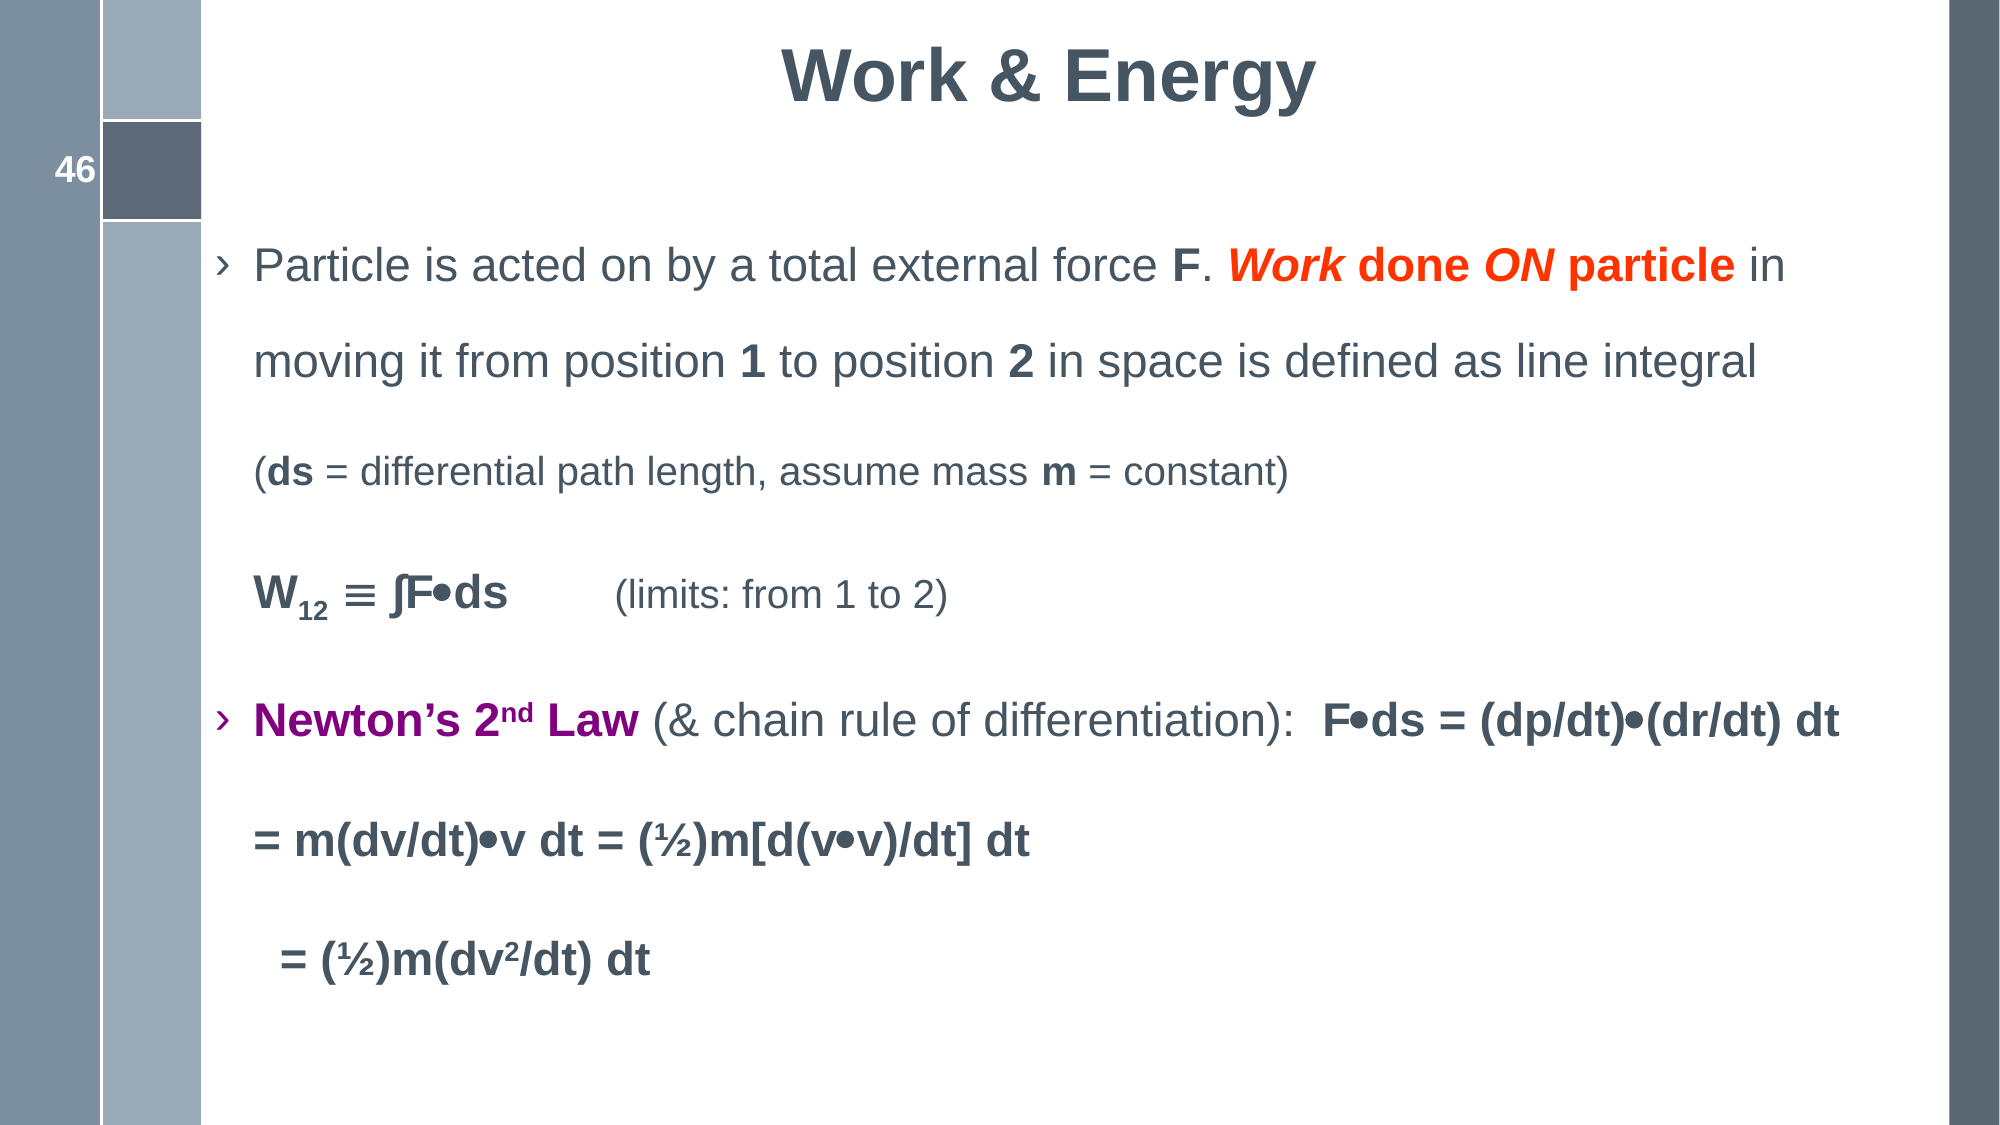

# Work & Energy
Particle is acted on by a total external force F. Work done ON particle in moving it from position 1 to position 2 in space is defined as line integral
	(ds = differential path length, assume mass m = constant)
			W12 ≡ ∫F•ds        (limits: from 1 to 2)
Newton’s 2nd Law (& chain rule of differentiation):  F•ds = (dp/dt)•(dr/dt) dt
		= m(dv/dt)•v dt = (½)m[d(v•v)/dt] dt
			  = (½)m(dv2/dt) dt